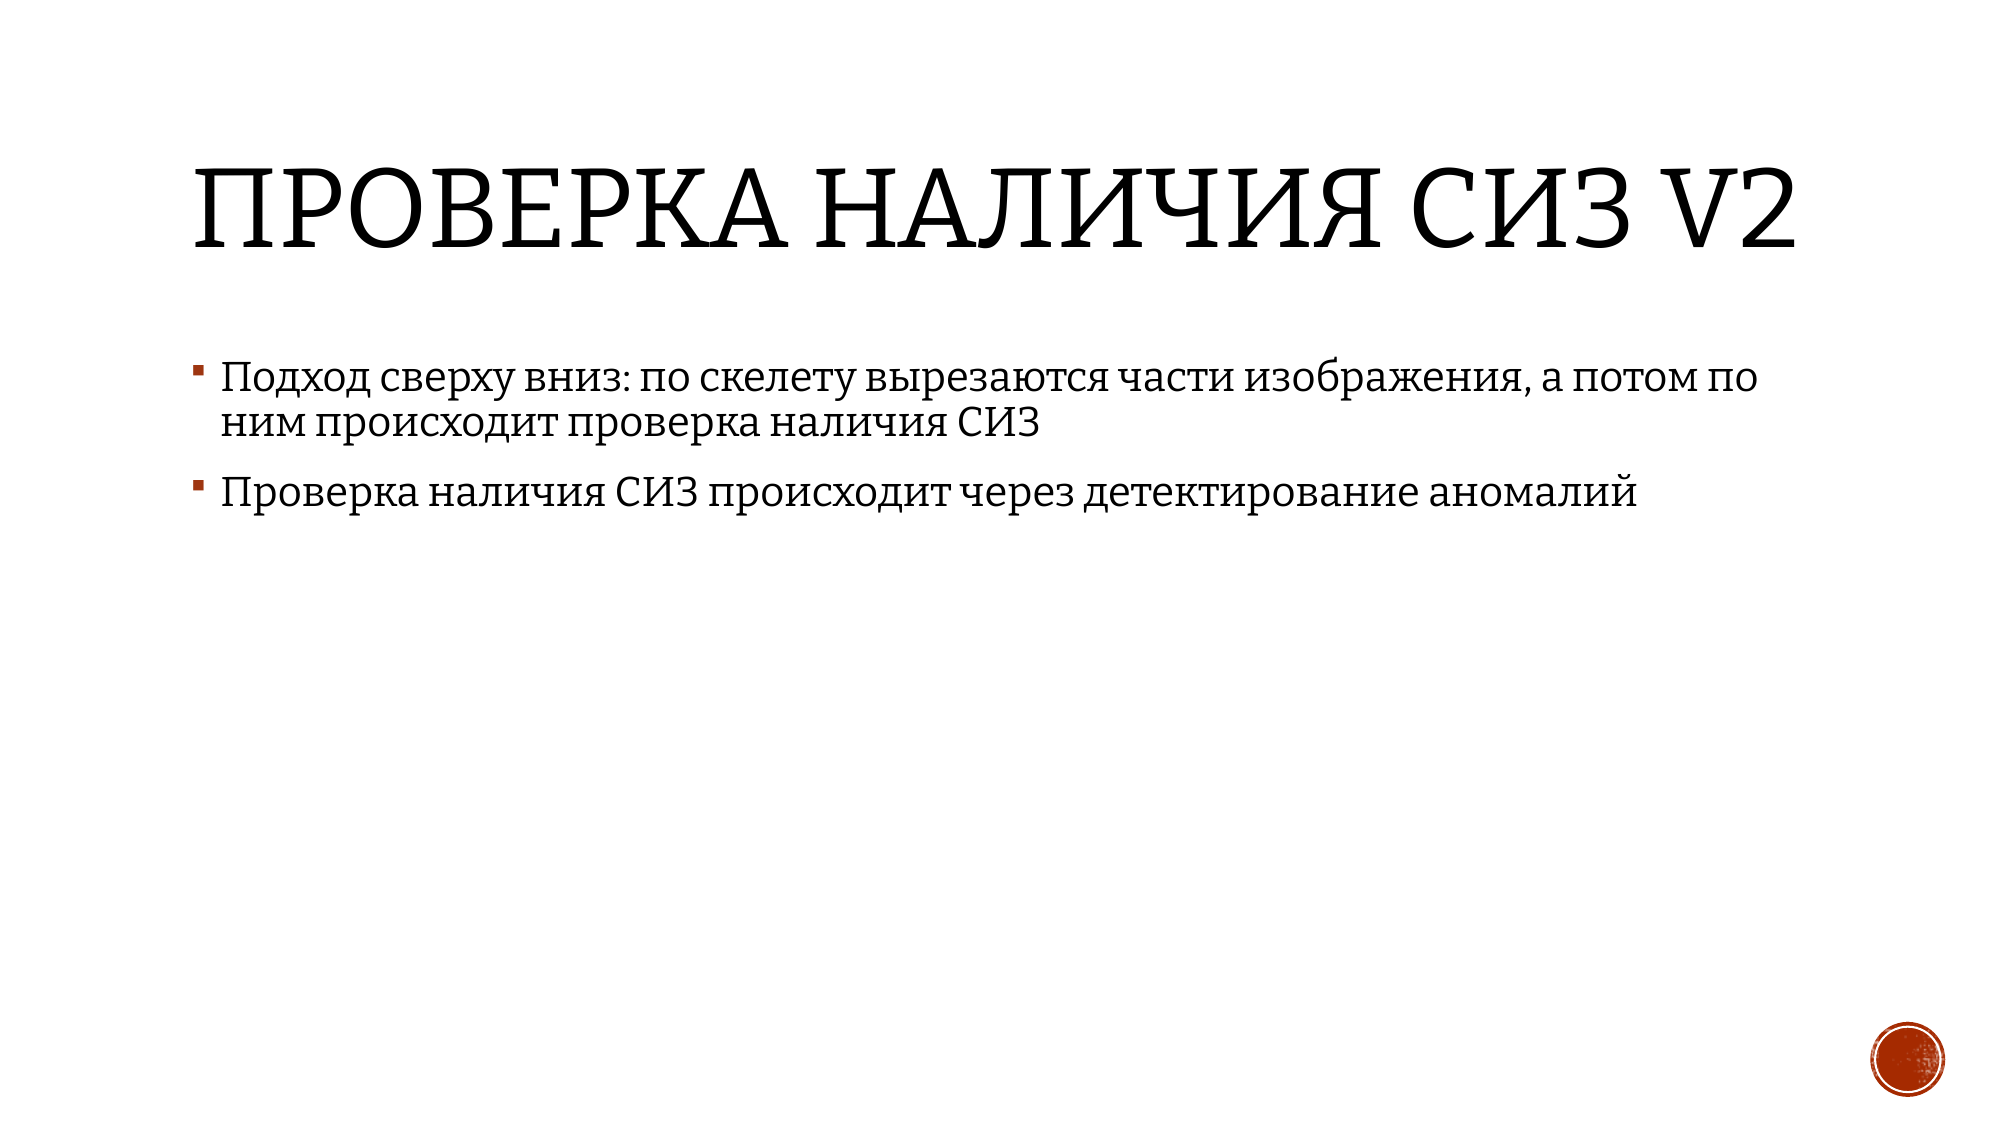

# Проверка наличия сиз v2
Подход сверху вниз: по скелету вырезаются части изображения, а потом по ним происходит проверка наличия СИЗ
Проверка наличия СИЗ происходит через детектирование аномалий